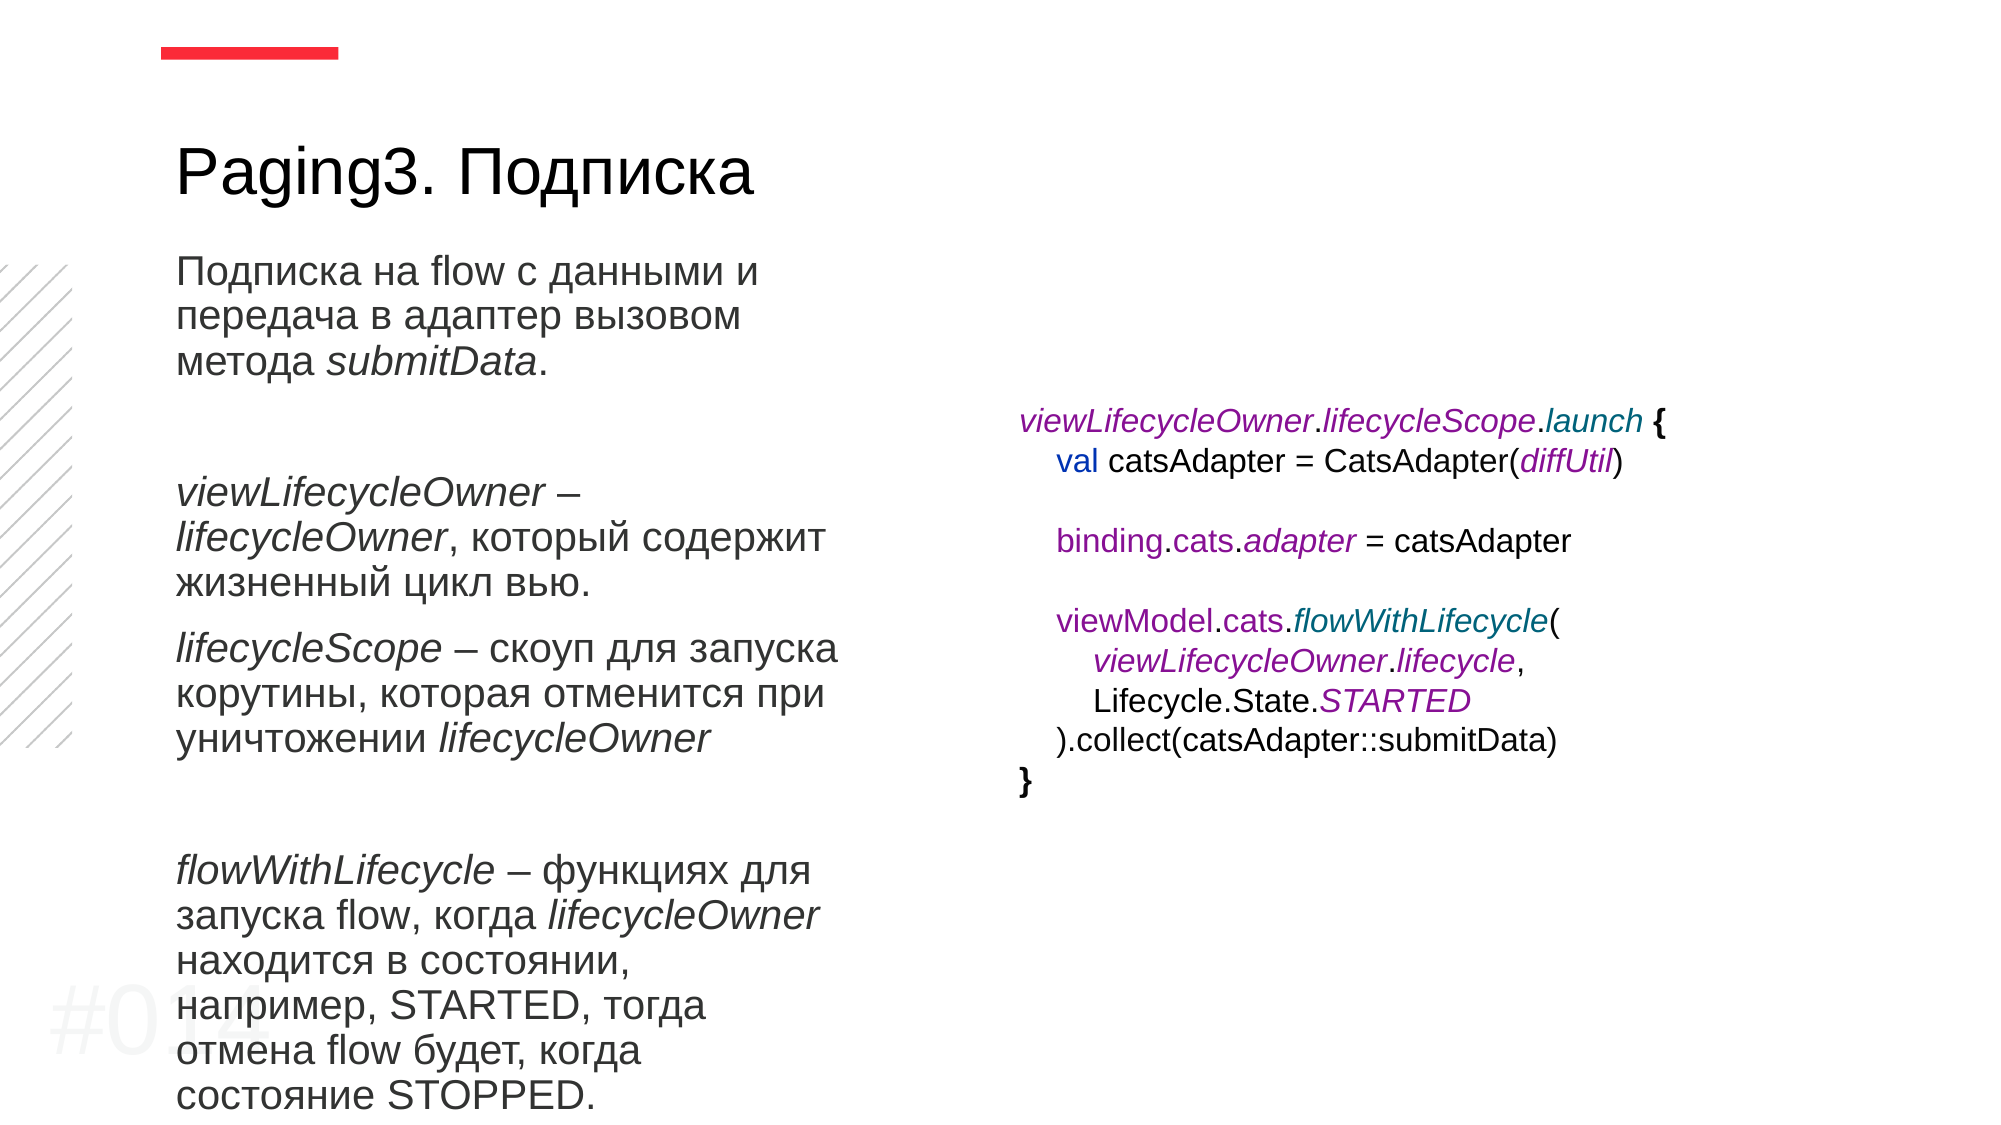

Paging3. Подписка
Подписка на flow с данными и передача в адаптер вызовом метода submitData.

viewLifecycleOwner – lifecycleOwner, который содержит жизненный цикл вью.
lifecycleScope – скоуп для запуска корутины, которая отменится при уничтожении lifecycleOwner

flowWithLifecycle – функциях для запуска flow, когда lifecycleOwner находится в состоянии, например, STARTED, тогда отмена flow будет, когда состояние STOPPED.

viewLifecycleOwner.lifecycleScope.launch {
    val catsAdapter = CatsAdapter(diffUtil)
    binding.cats.adapter = catsAdapter
    viewModel.cats.flowWithLifecycle(
        viewLifecycleOwner.lifecycle,
        Lifecycle.State.STARTED
    ).collect(catsAdapter::submitData)
}
#014